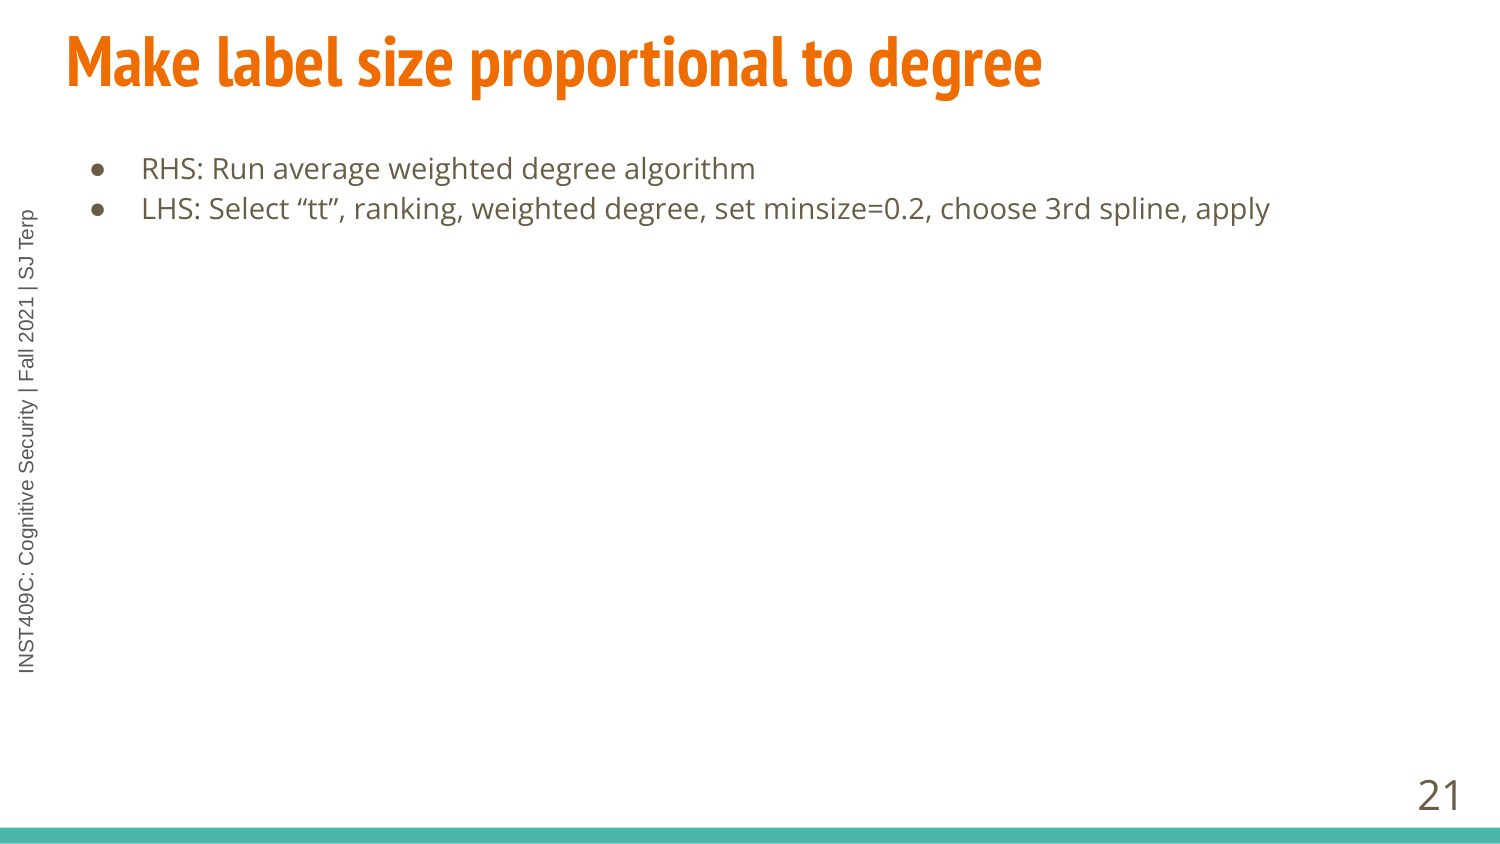

# Make label size proportional to degree
RHS: Run average weighted degree algorithm
LHS: Select “tt”, ranking, weighted degree, set minsize=0.2, choose 3rd spline, apply

21